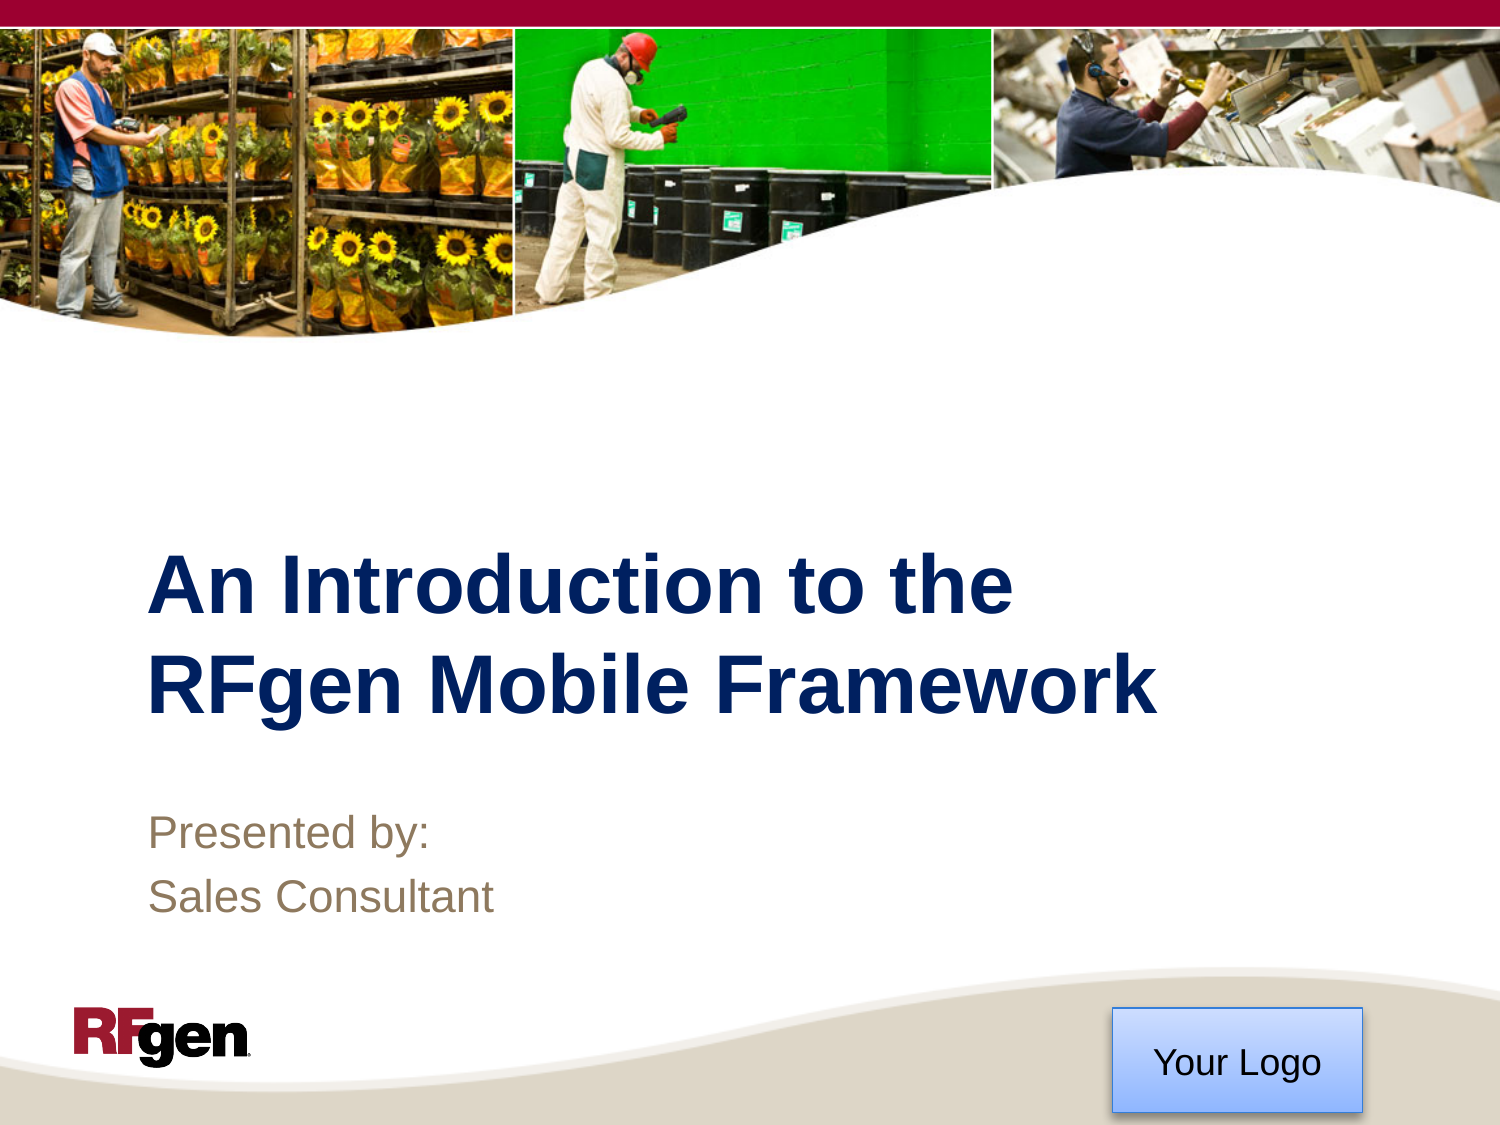

# An Introduction to the RFgen Mobile Framework
Presented by:
Sales Consultant